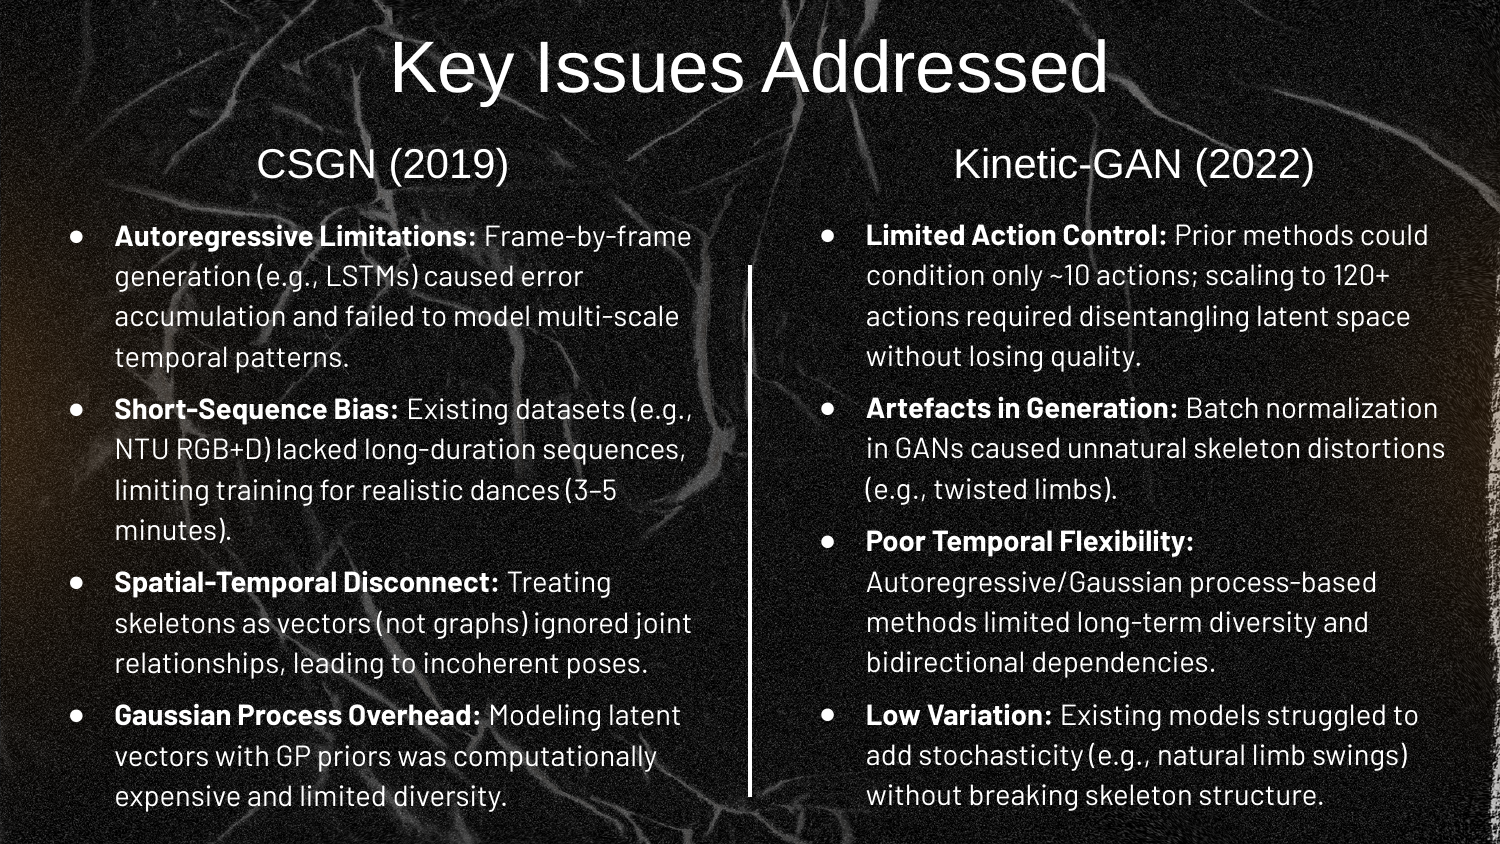

# Key Issues Addressed
CSGN (2019)
Kinetic-GAN (2022)
Limited Action Control: Prior methods could condition only ~10 actions; scaling to 120+ actions required disentangling latent space without losing quality.
Artefacts in Generation: Batch normalization in GANs caused unnatural skeleton distortions (e.g., twisted limbs).
Poor Temporal Flexibility: Autoregressive/Gaussian process-based methods limited long-term diversity and bidirectional dependencies.
Low Variation: Existing models struggled to add stochasticity (e.g., natural limb swings) without breaking skeleton structure.
Autoregressive Limitations: Frame-by-frame generation (e.g., LSTMs) caused error accumulation and failed to model multi-scale temporal patterns.
Short-Sequence Bias: Existing datasets (e.g., NTU RGB+D) lacked long-duration sequences, limiting training for realistic dances (3–5 minutes).
Spatial-Temporal Disconnect: Treating skeletons as vectors (not graphs) ignored joint relationships, leading to incoherent poses.
Gaussian Process Overhead: Modeling latent vectors with GP priors was computationally expensive and limited diversity.